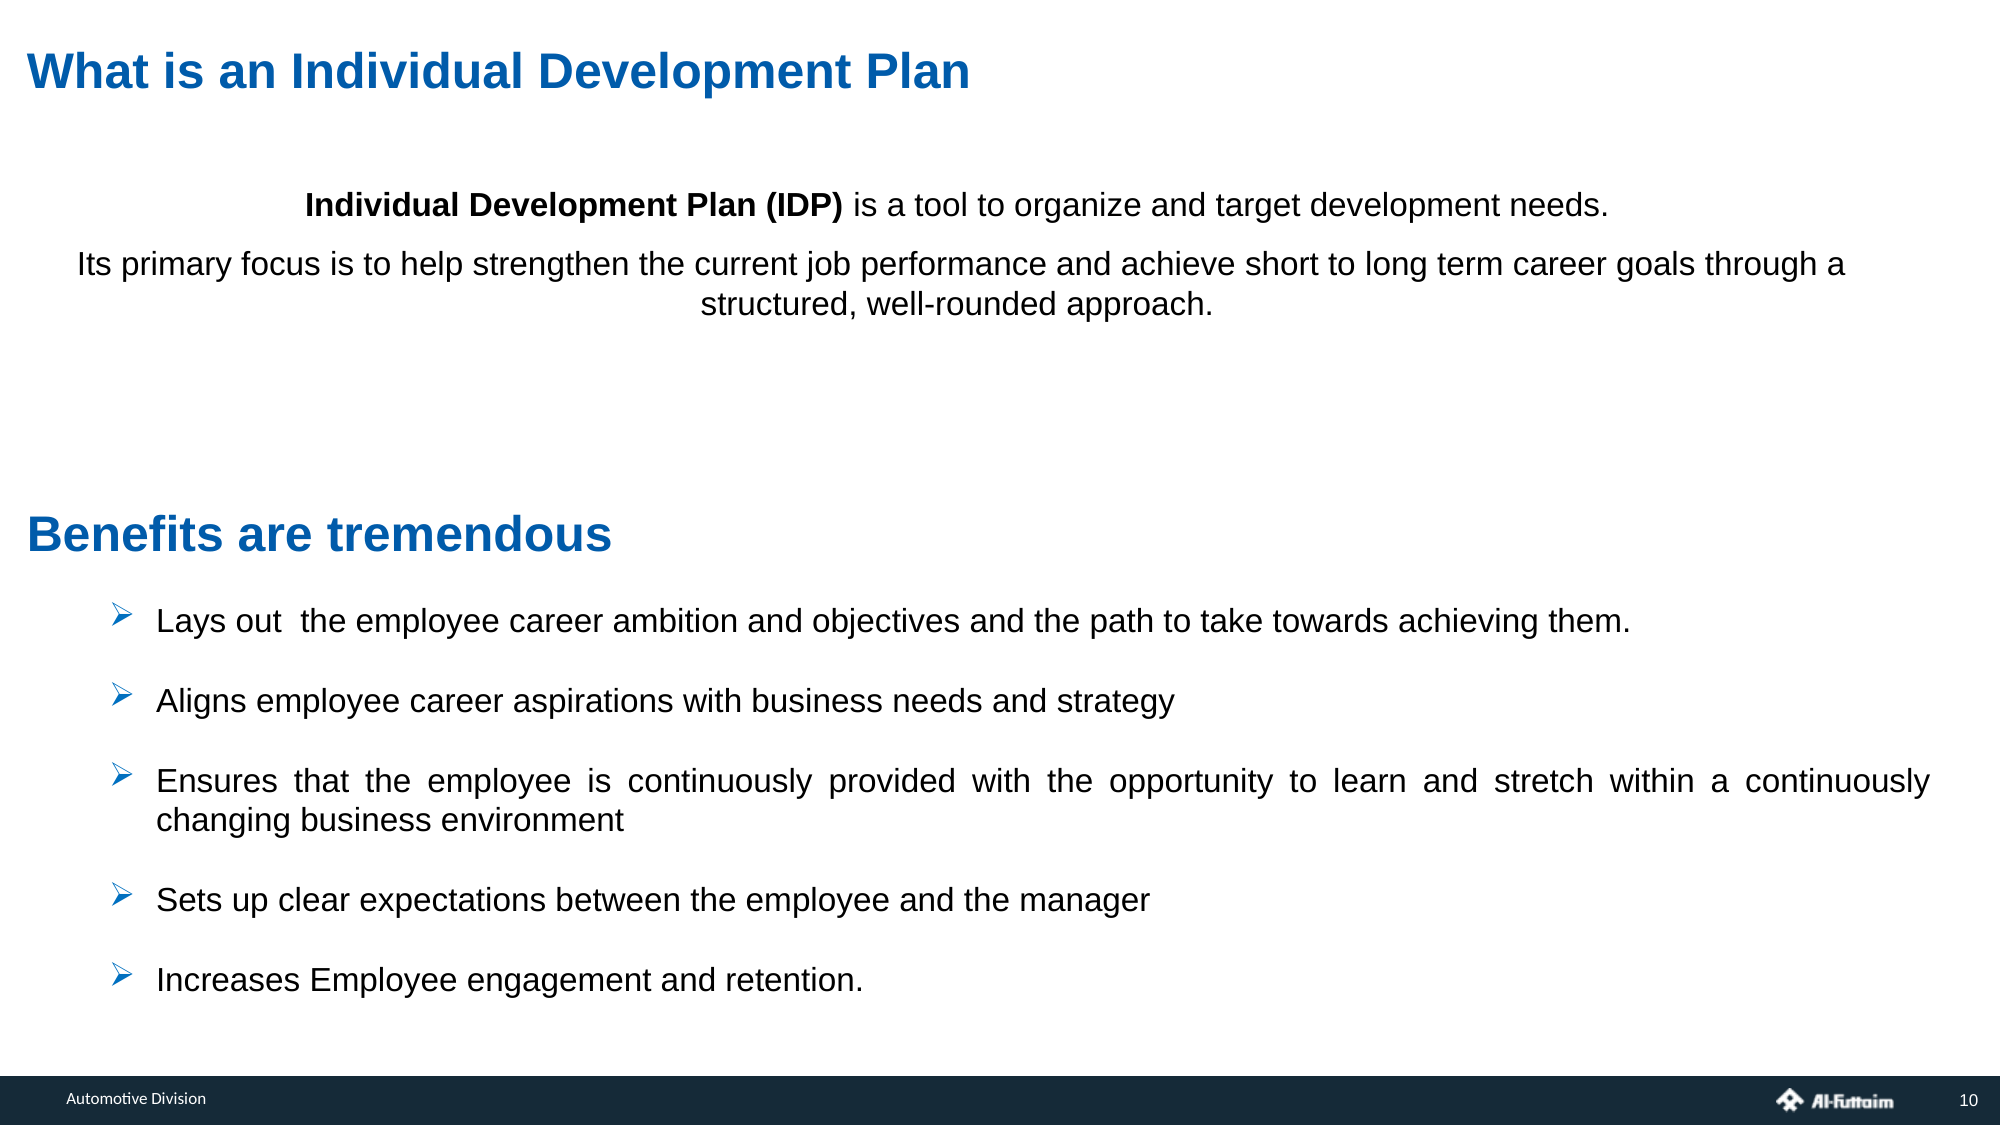

#
What is an Individual Development Plan
Individual Development Plan (IDP) is a tool to organize and target development needs.
Its primary focus is to help strengthen the current job performance and achieve short to long term career goals through a structured, well-rounded approach.
Benefits are tremendous
Lays out  the employee career ambition and objectives and the path to take towards achieving them.

Aligns employee career aspirations with business needs and strategy

Ensures that the employee is continuously provided with the opportunity to learn and stretch within a continuously changing business environment

Sets up clear expectations between the employee and the manager

Increases Employee engagement and retention.